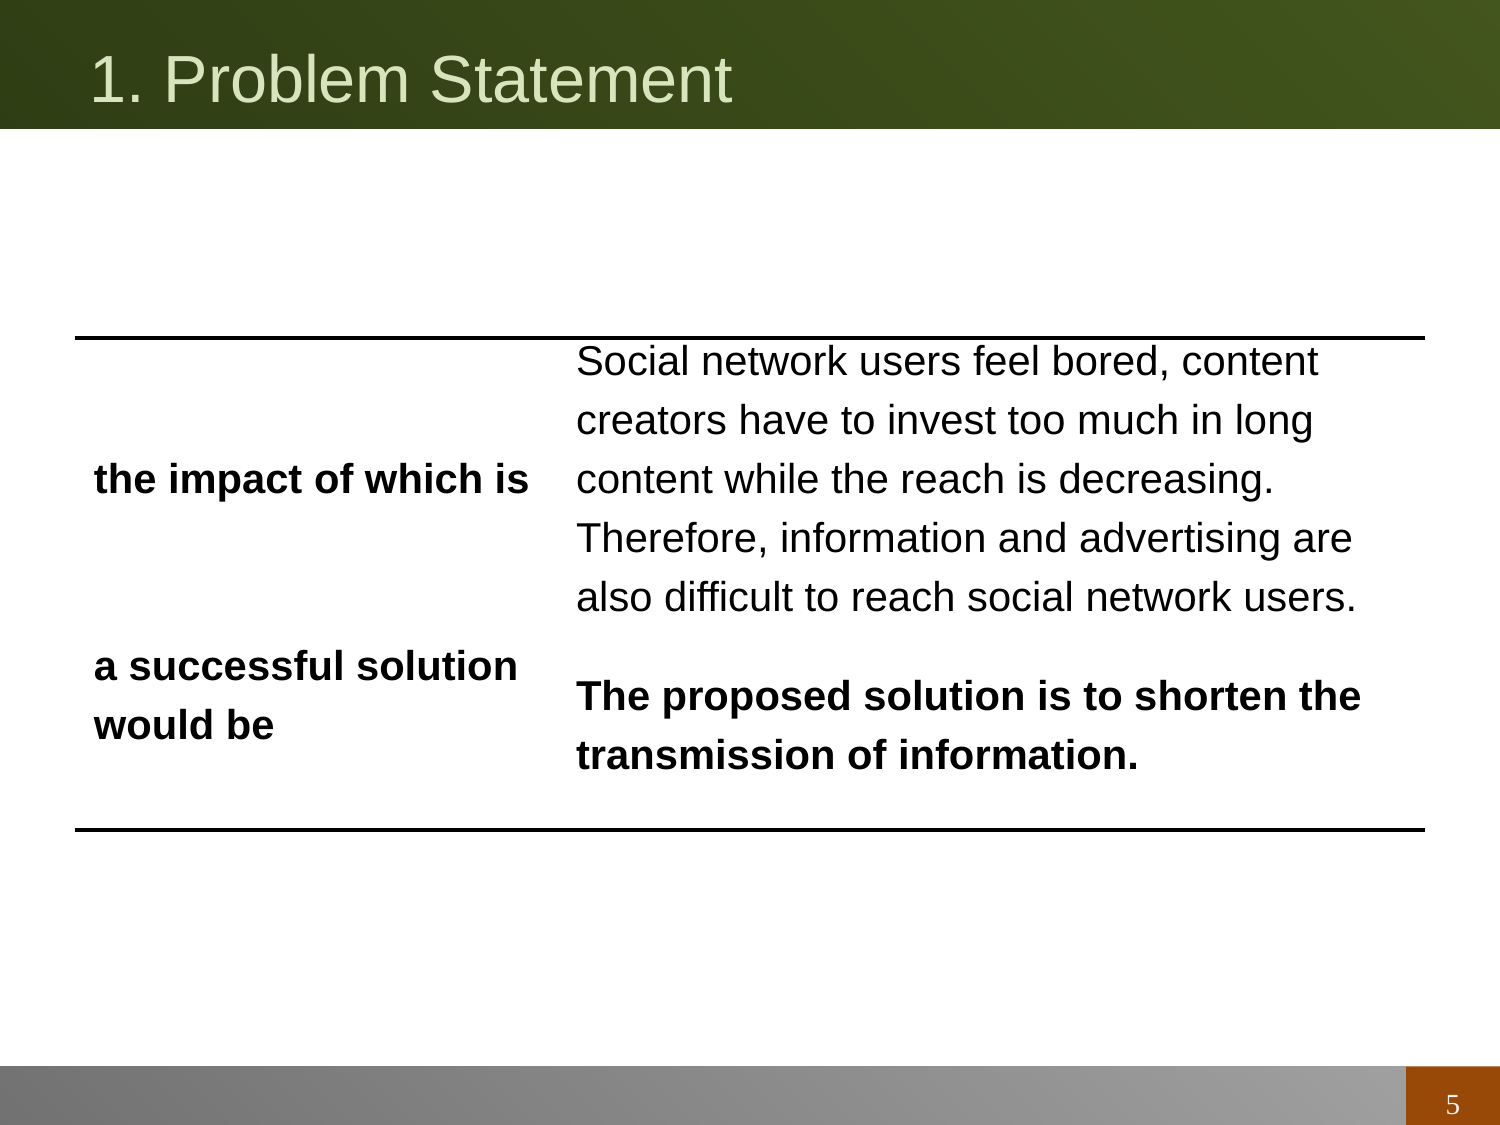

# 1. Problem Statement
| the impact of which is | Social network users feel bored, content creators have to invest too much in long content while the reach is decreasing. Therefore, information and advertising are also difficult to reach social network users. |
| --- | --- |
| a successful solution would be | The proposed solution is to shorten the transmission of information. |